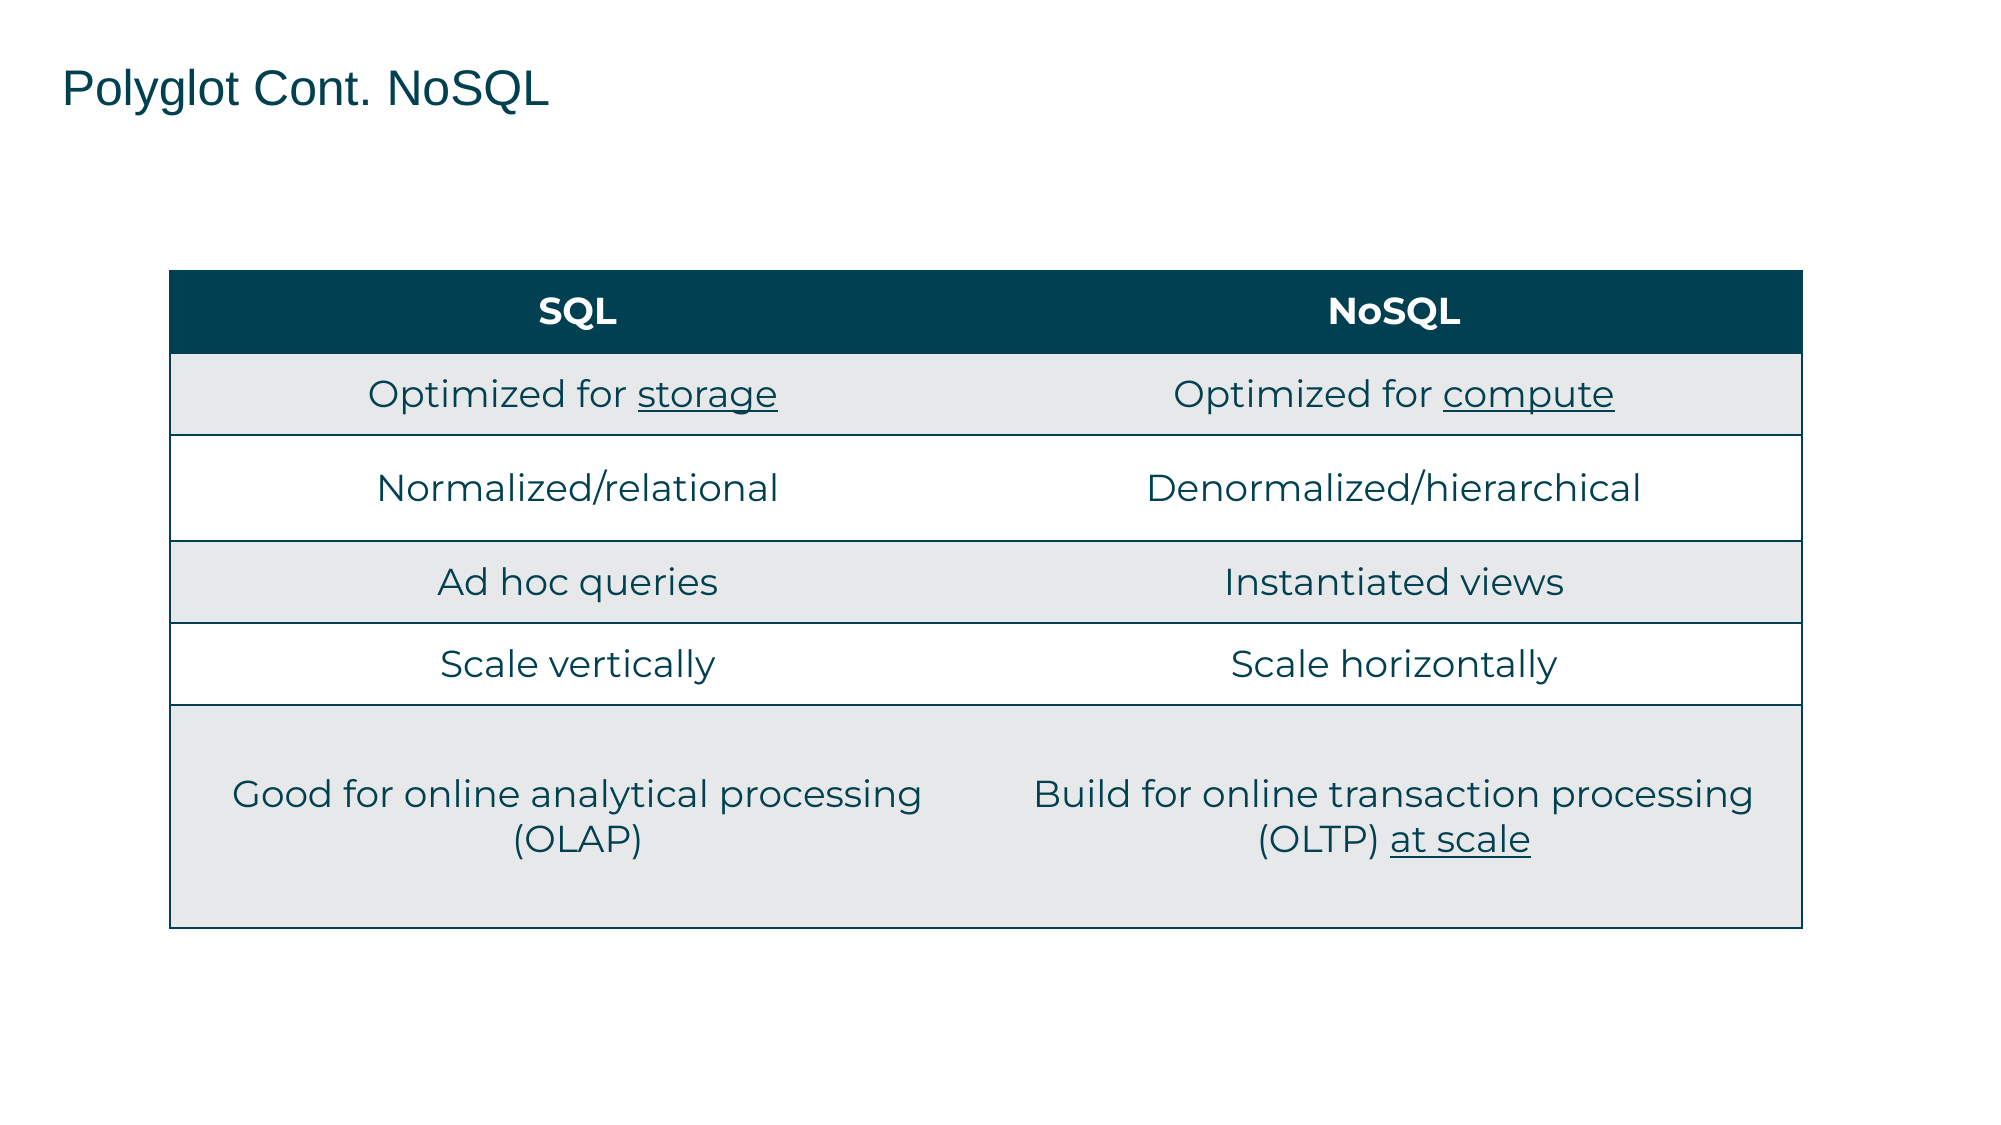

# Polyglot Cont. NoSQL
| SQL | NoSQL |
| --- | --- |
| Optimized for storage | Optimized for compute |
| Normalized/relational | Denormalized/hierarchical |
| Ad hoc queries | Instantiated views |
| Scale vertically | Scale horizontally |
| Good for online analytical processing (OLAP) | Build for online transaction processing (OLTP) at scale |